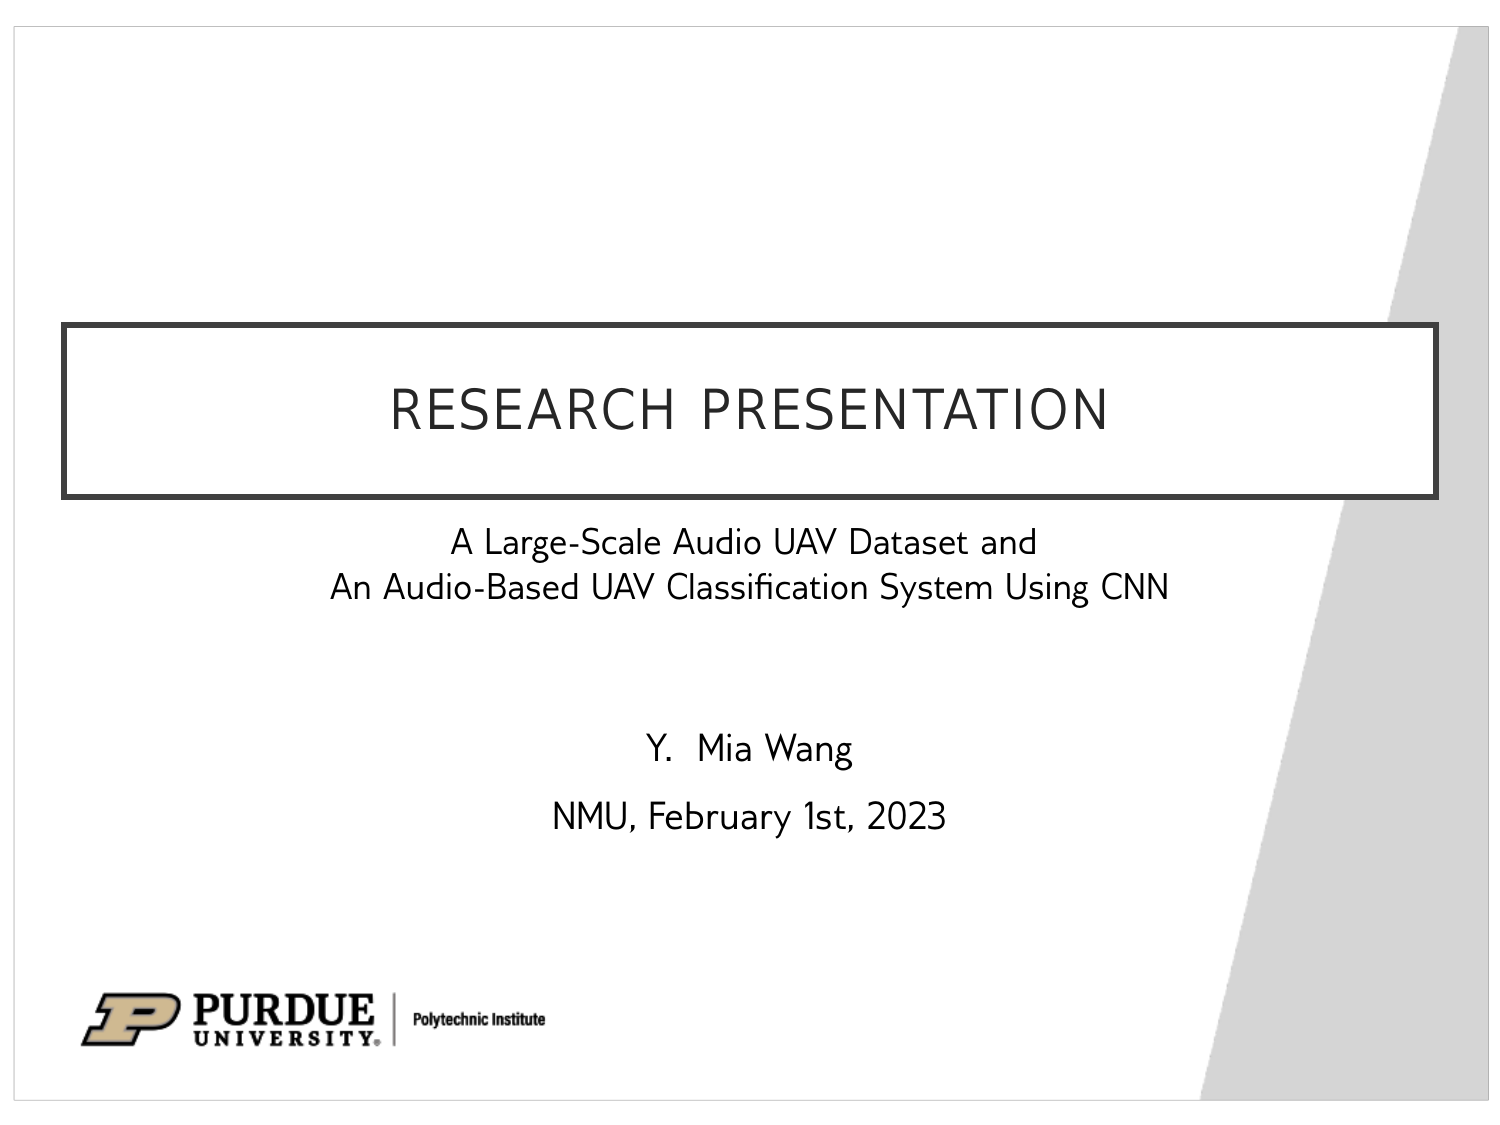

# Research Presentation
A Large-Scale Audio UAV Dataset and
An Audio-Based UAV Classification System Using CNN
Y.  Mia Wang
NMU, February 1st, 2023